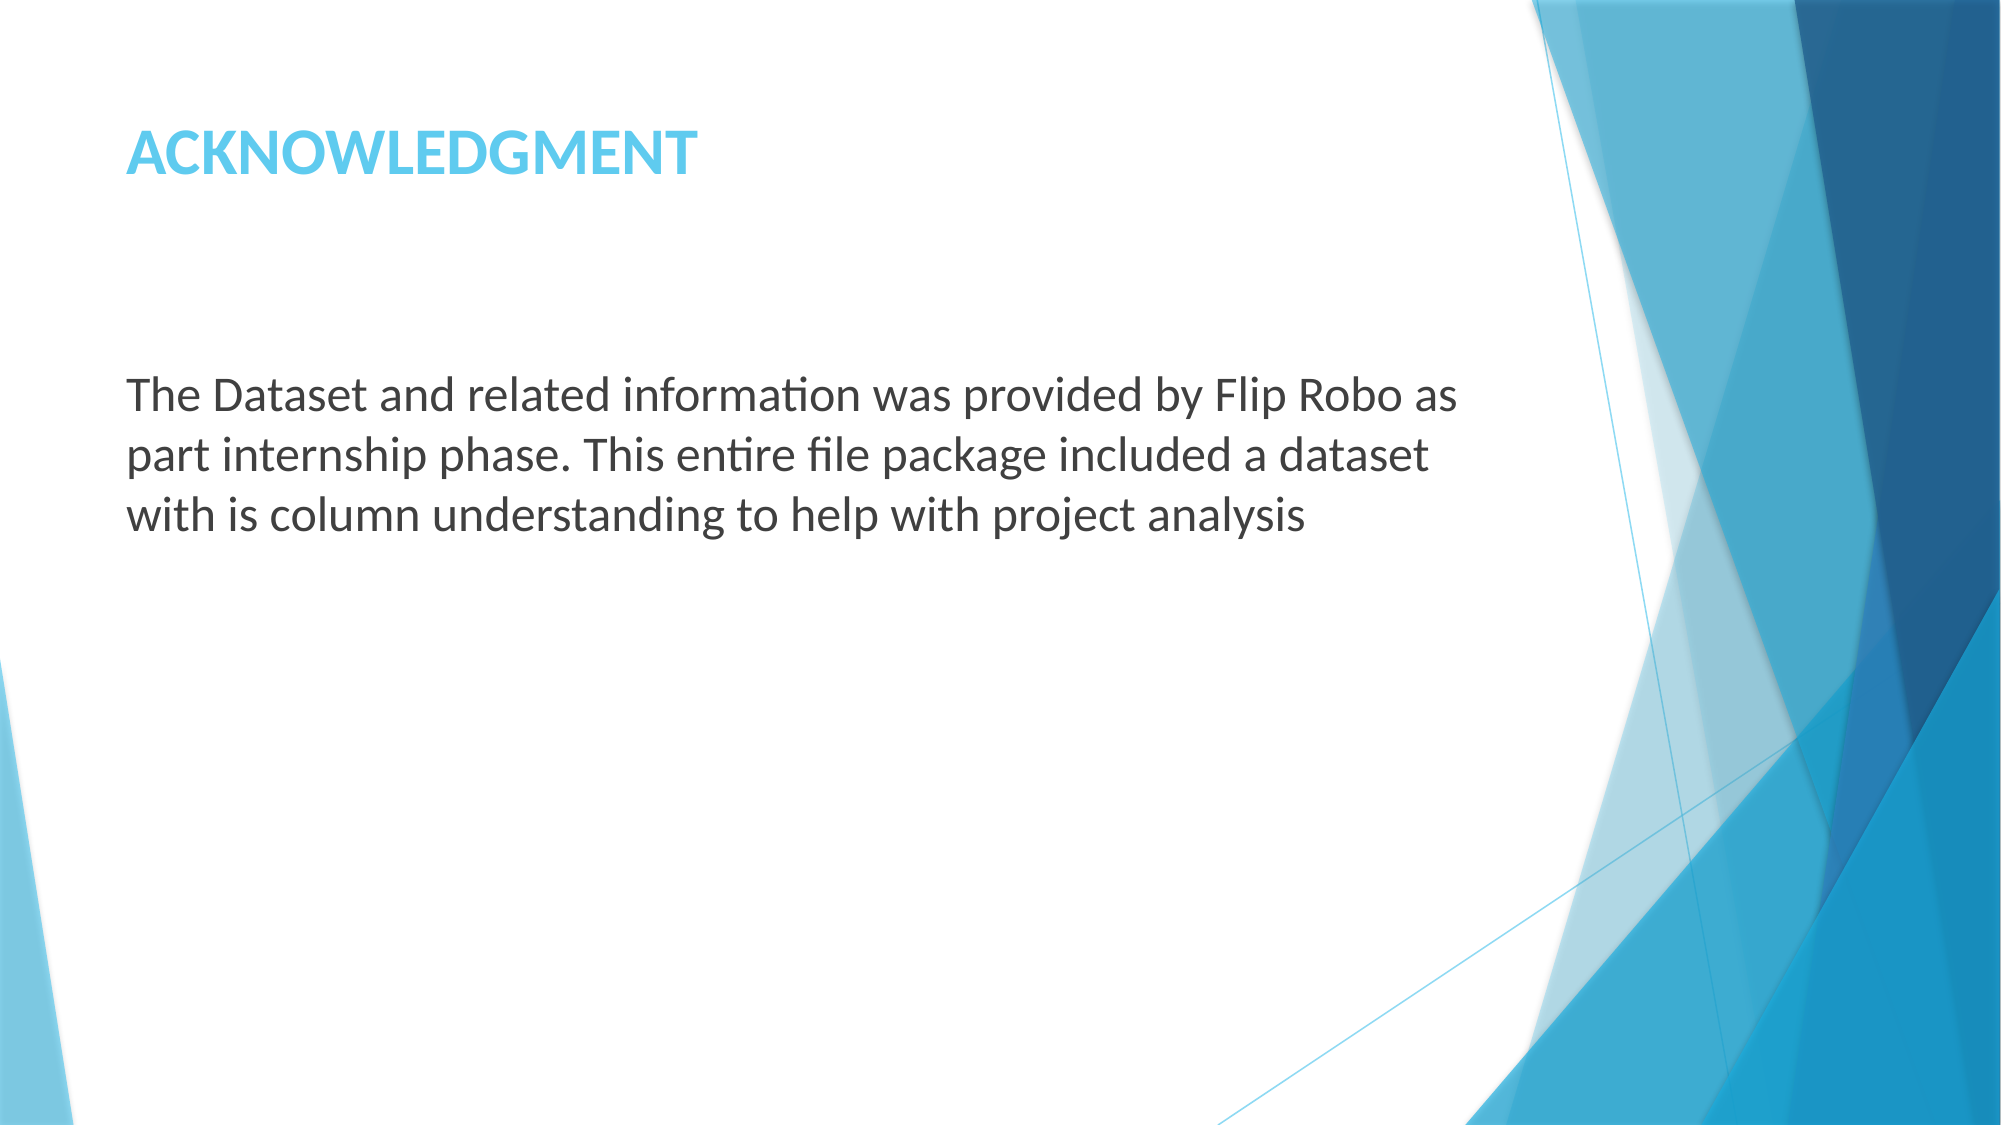

# ACKNOWLEDGMENT
The Dataset and related information was provided by Flip Robo as part internship phase. This entire file package included a dataset with is column understanding to help with project analysis